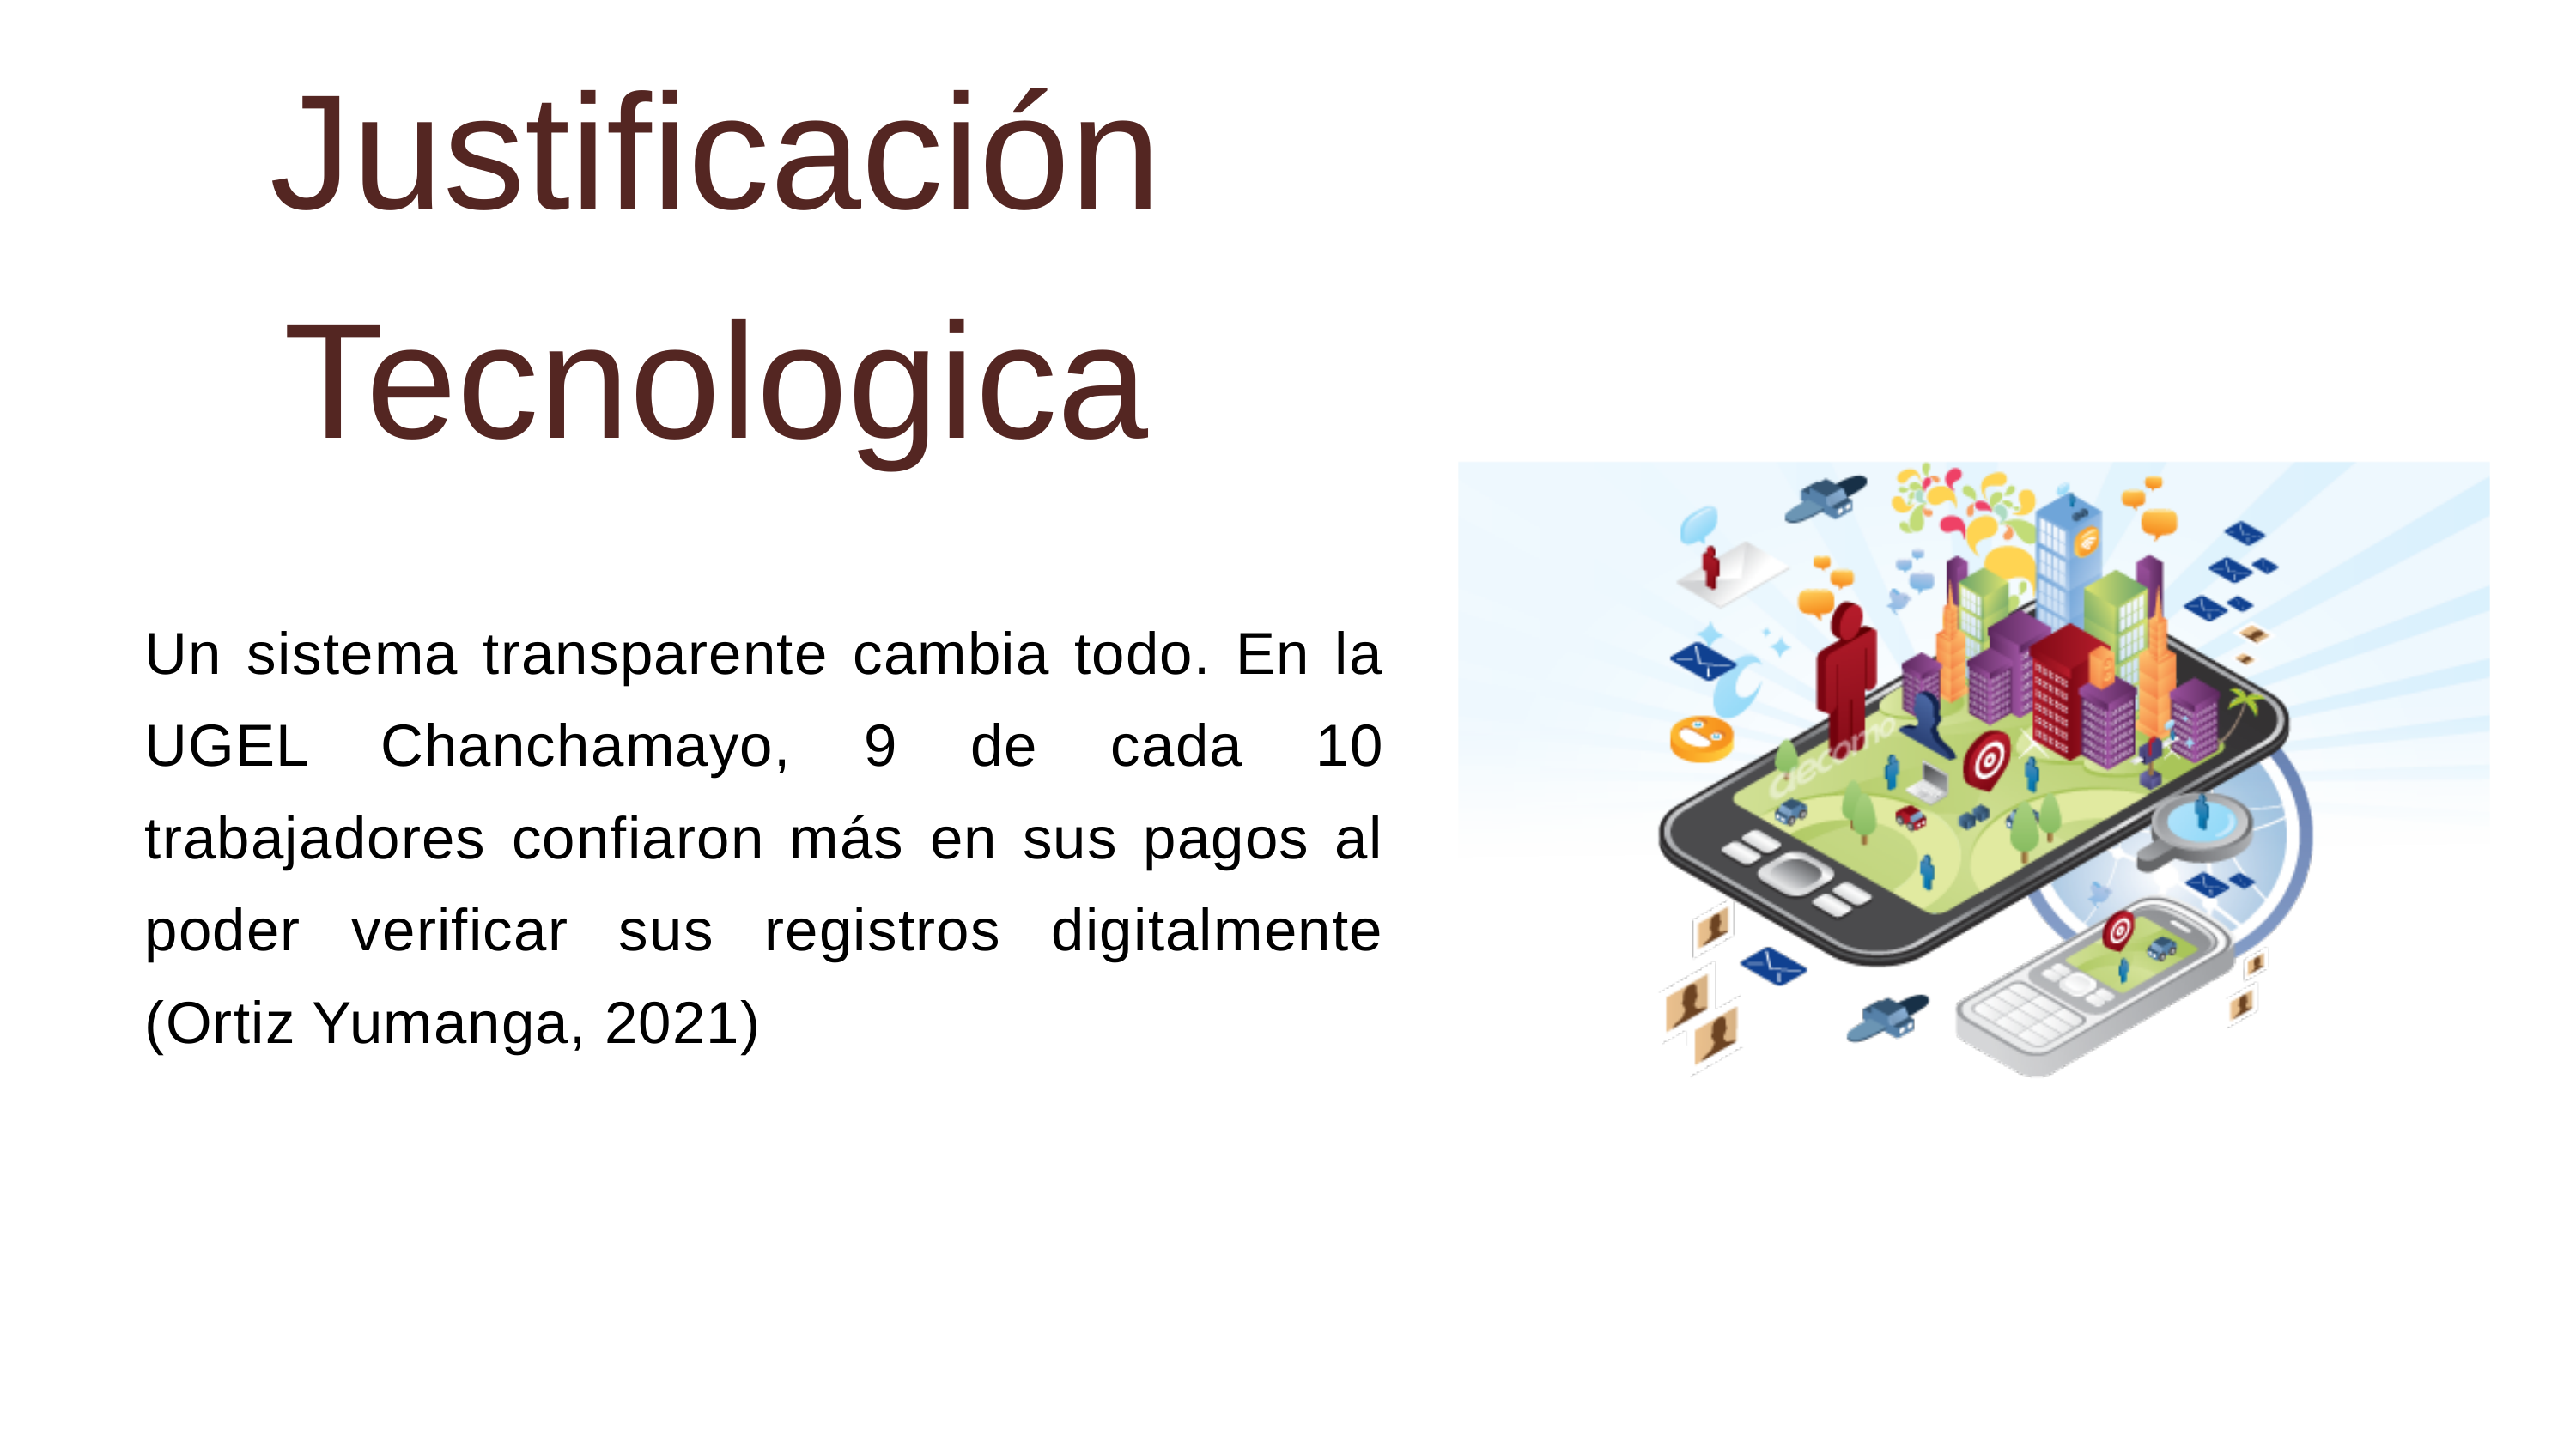

Justificación Tecnologica

Un sistema transparente cambia todo. En la UGEL Chanchamayo, 9 de cada 10 trabajadores confiaron más en sus pagos al poder verificar sus registros digitalmente (Ortiz Yumanga, 2021)